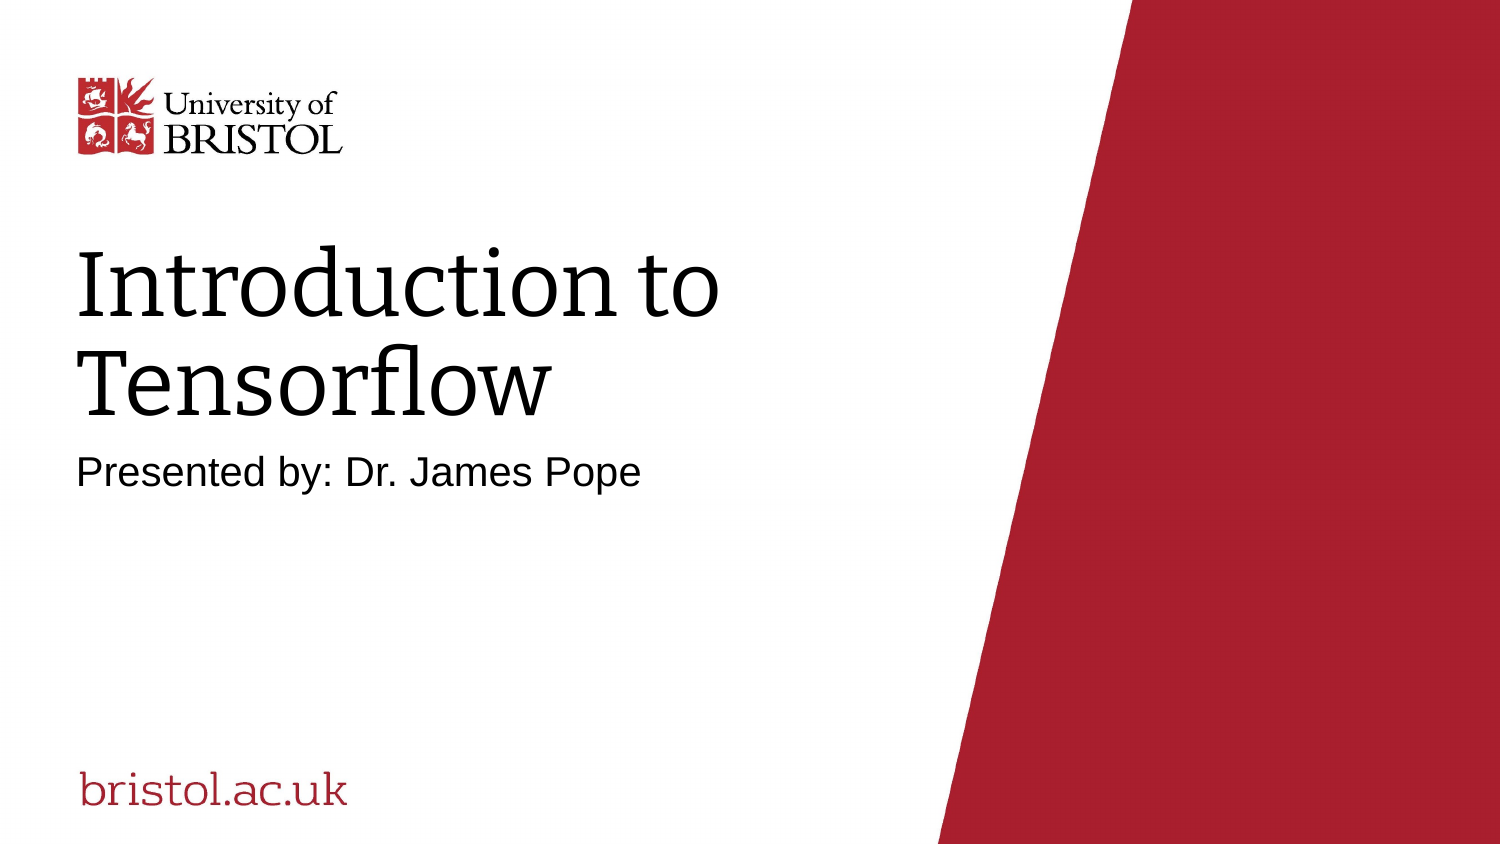

# Introduction to Tensorflow
Presented by: Dr. James Pope